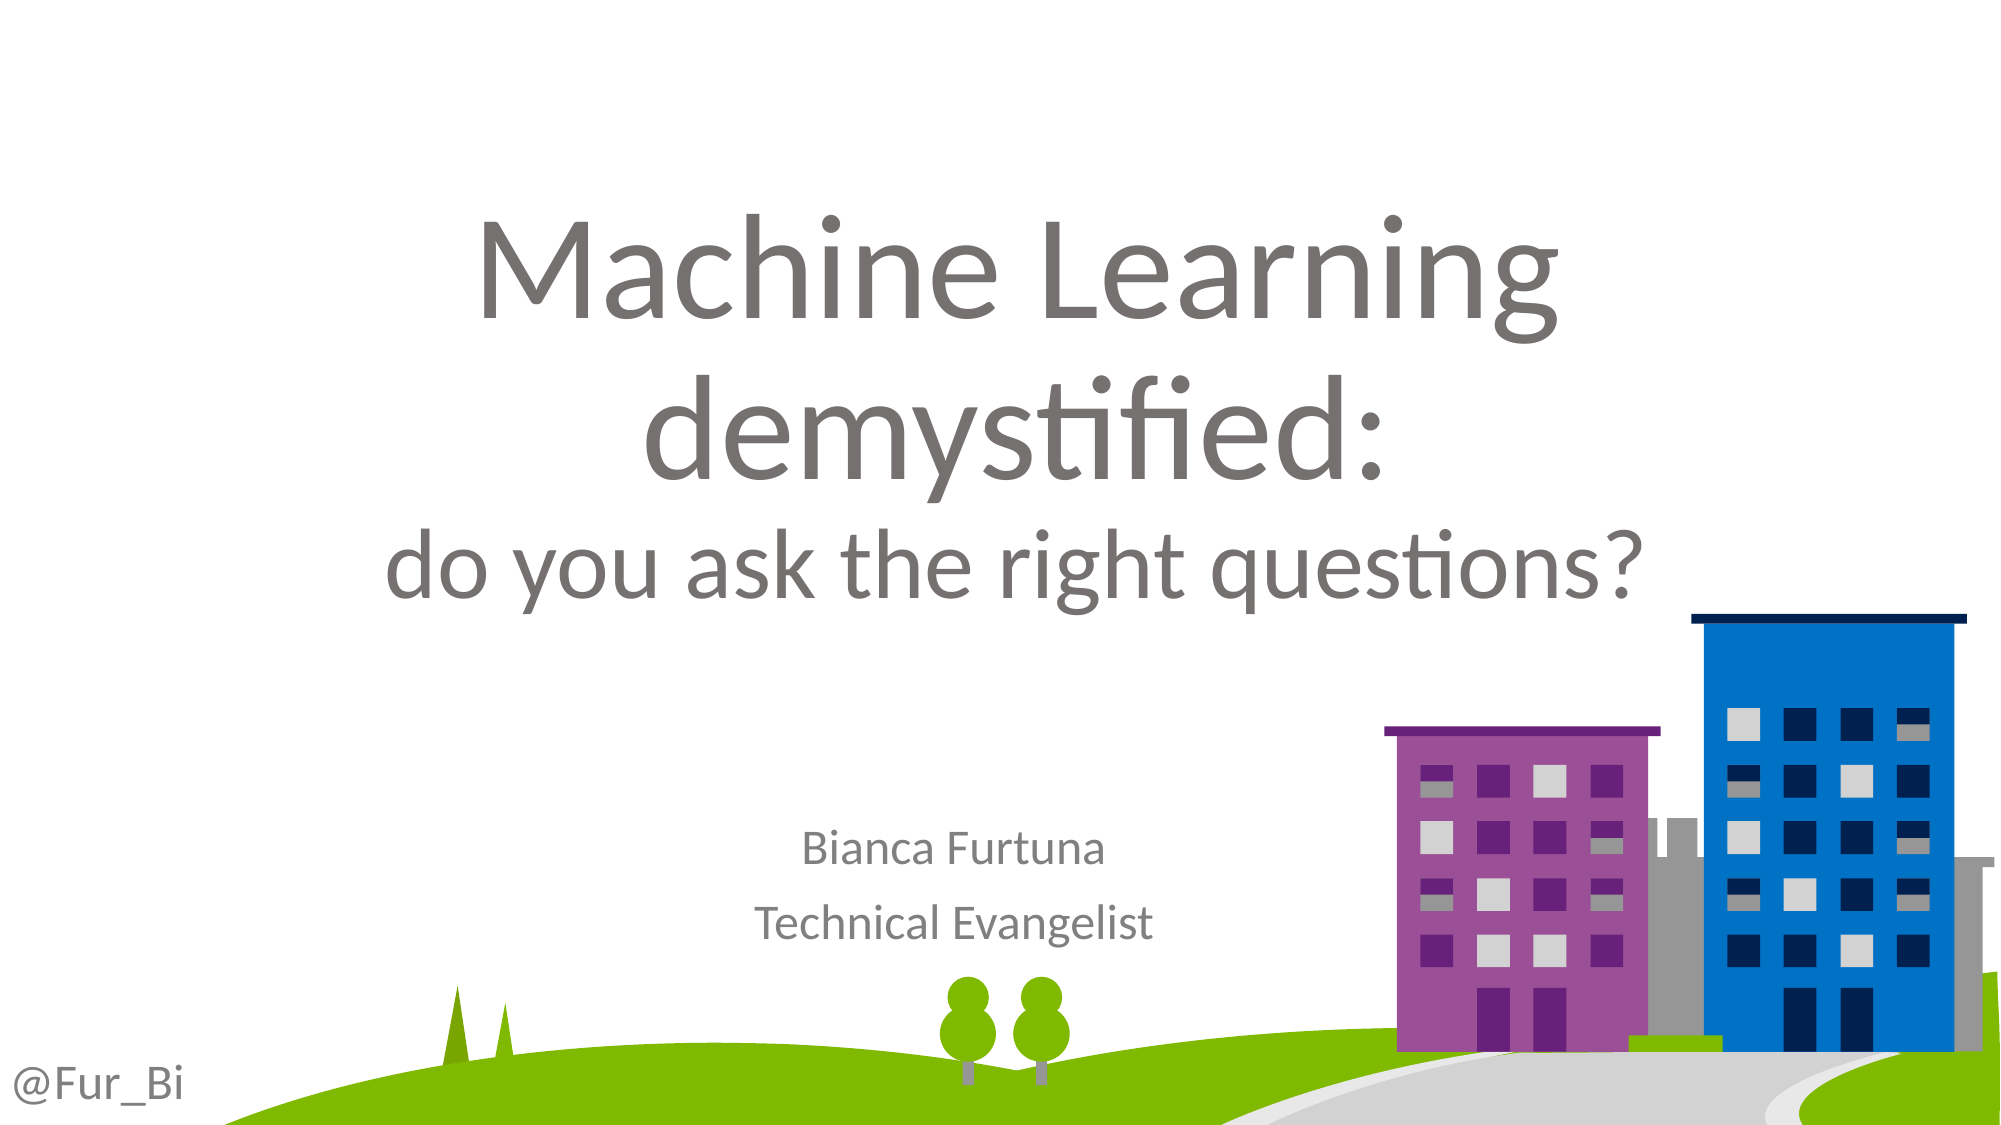

# Machine Learning demystified: do you ask the right questions?

Bianca Furtuna
Technical Evangelist

@Fur_Bi